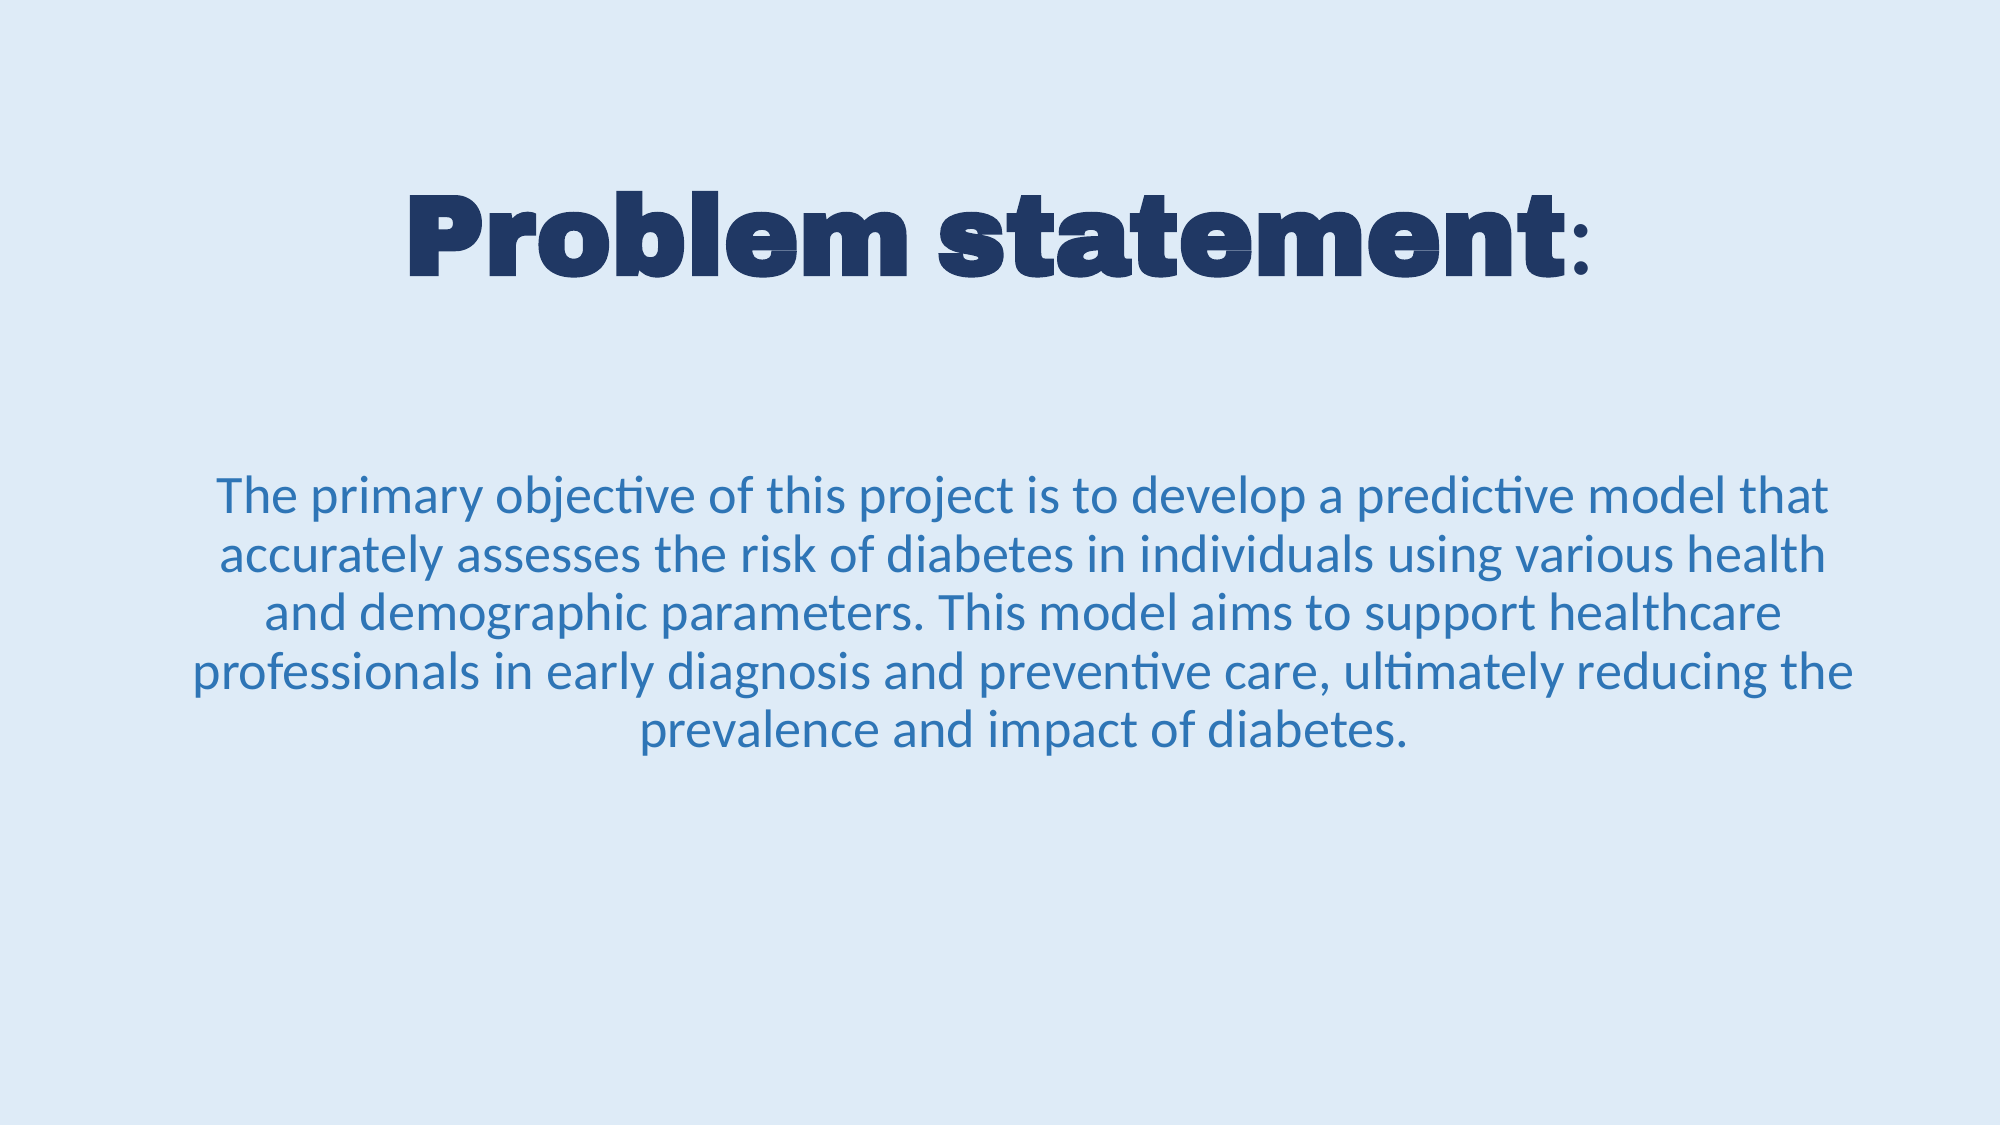

# Problem statement:
The primary objective of this project is to develop a predictive model that accurately assesses the risk of diabetes in individuals using various health and demographic parameters. This model aims to support healthcare professionals in early diagnosis and preventive care, ultimately reducing the prevalence and impact of diabetes.